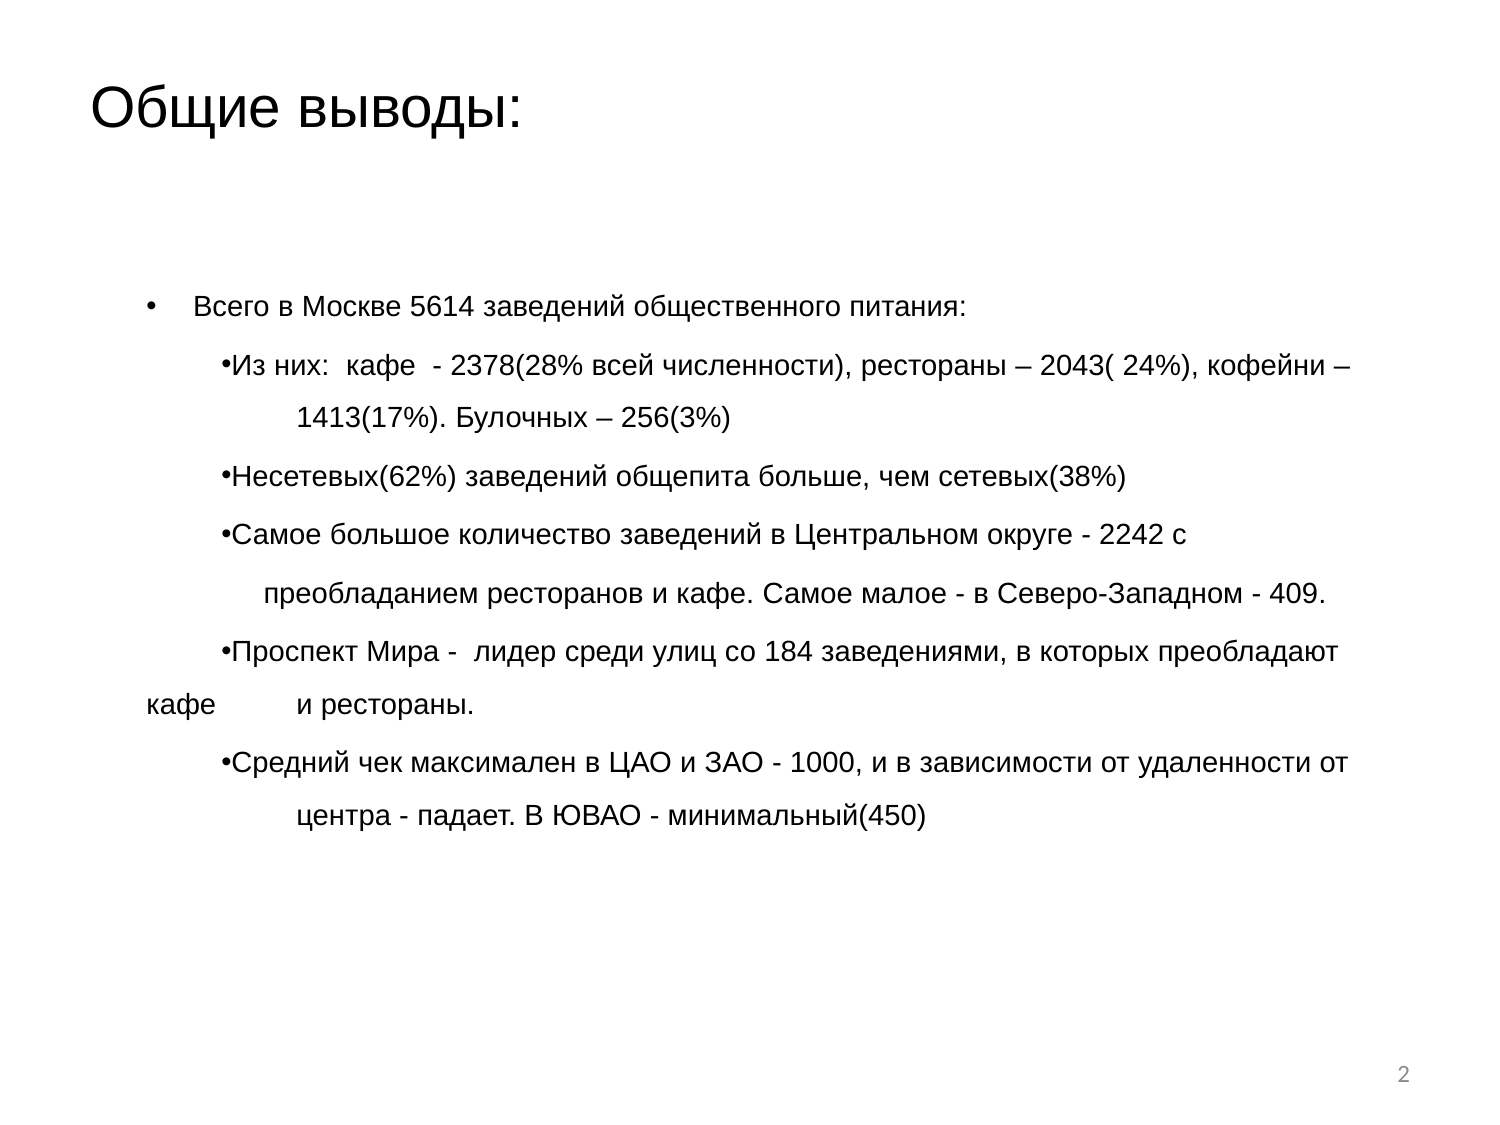

# Общие выводы:
Всего в Москве 5614 заведений общественного питания:
Из них:  кафе  - 2378(28% всей численности), рестораны – 2043( 24%), кофейни – 	1413(17%). Булочных – 256(3%)
Несетевых(62%) заведений общепита больше, чем сетевых(38%)
Самое большое количество заведений в Центральном округе - 2242 с
	преобладанием ресторанов и кафе. Самое малое - в Северо-Западном - 409.
Проспект Мира -  лидер среди улиц со 184 заведениями, в которых преобладают кафе 	и рестораны.
Средний чек максимален в ЦАО и ЗАО - 1000, и в зависимости от удаленности от 	центра - падает. В ЮВАО - минимальный(450)

2